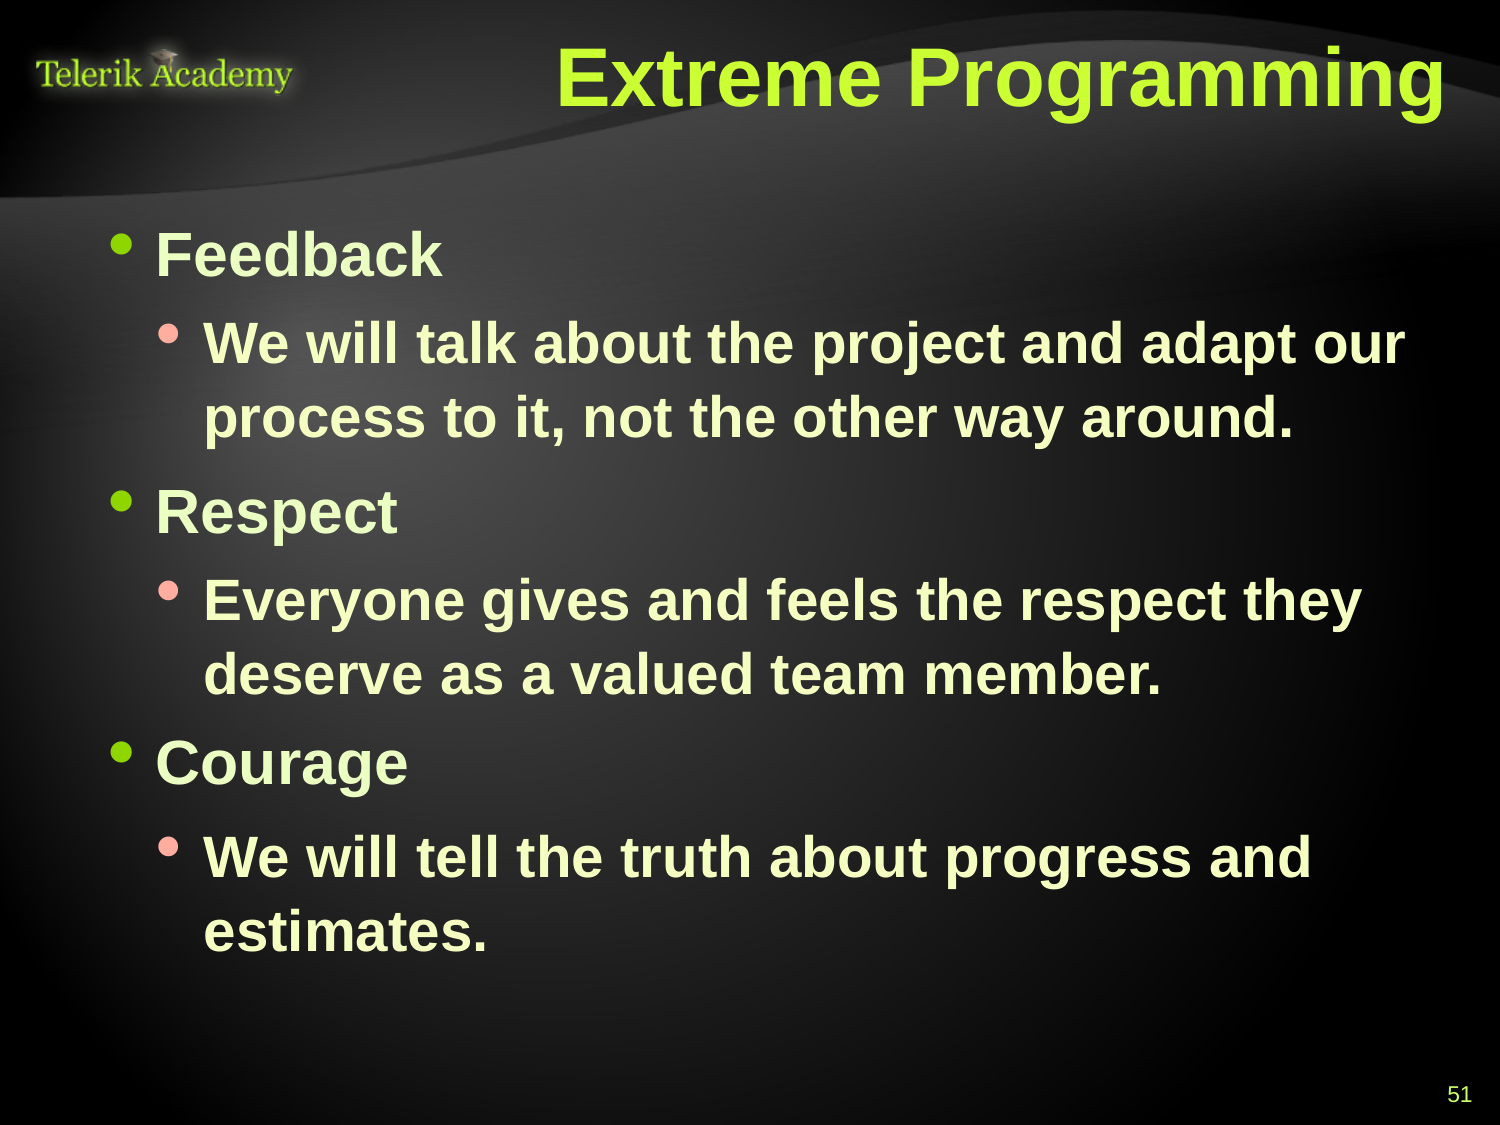

# Extreme Programming
Feedback
We will talk about the project and adapt our process to it, not the other way around.
Respect
Everyone gives and feels the respect they deserve as a valued team member.
Courage
We will tell the truth about progress and estimates.
51